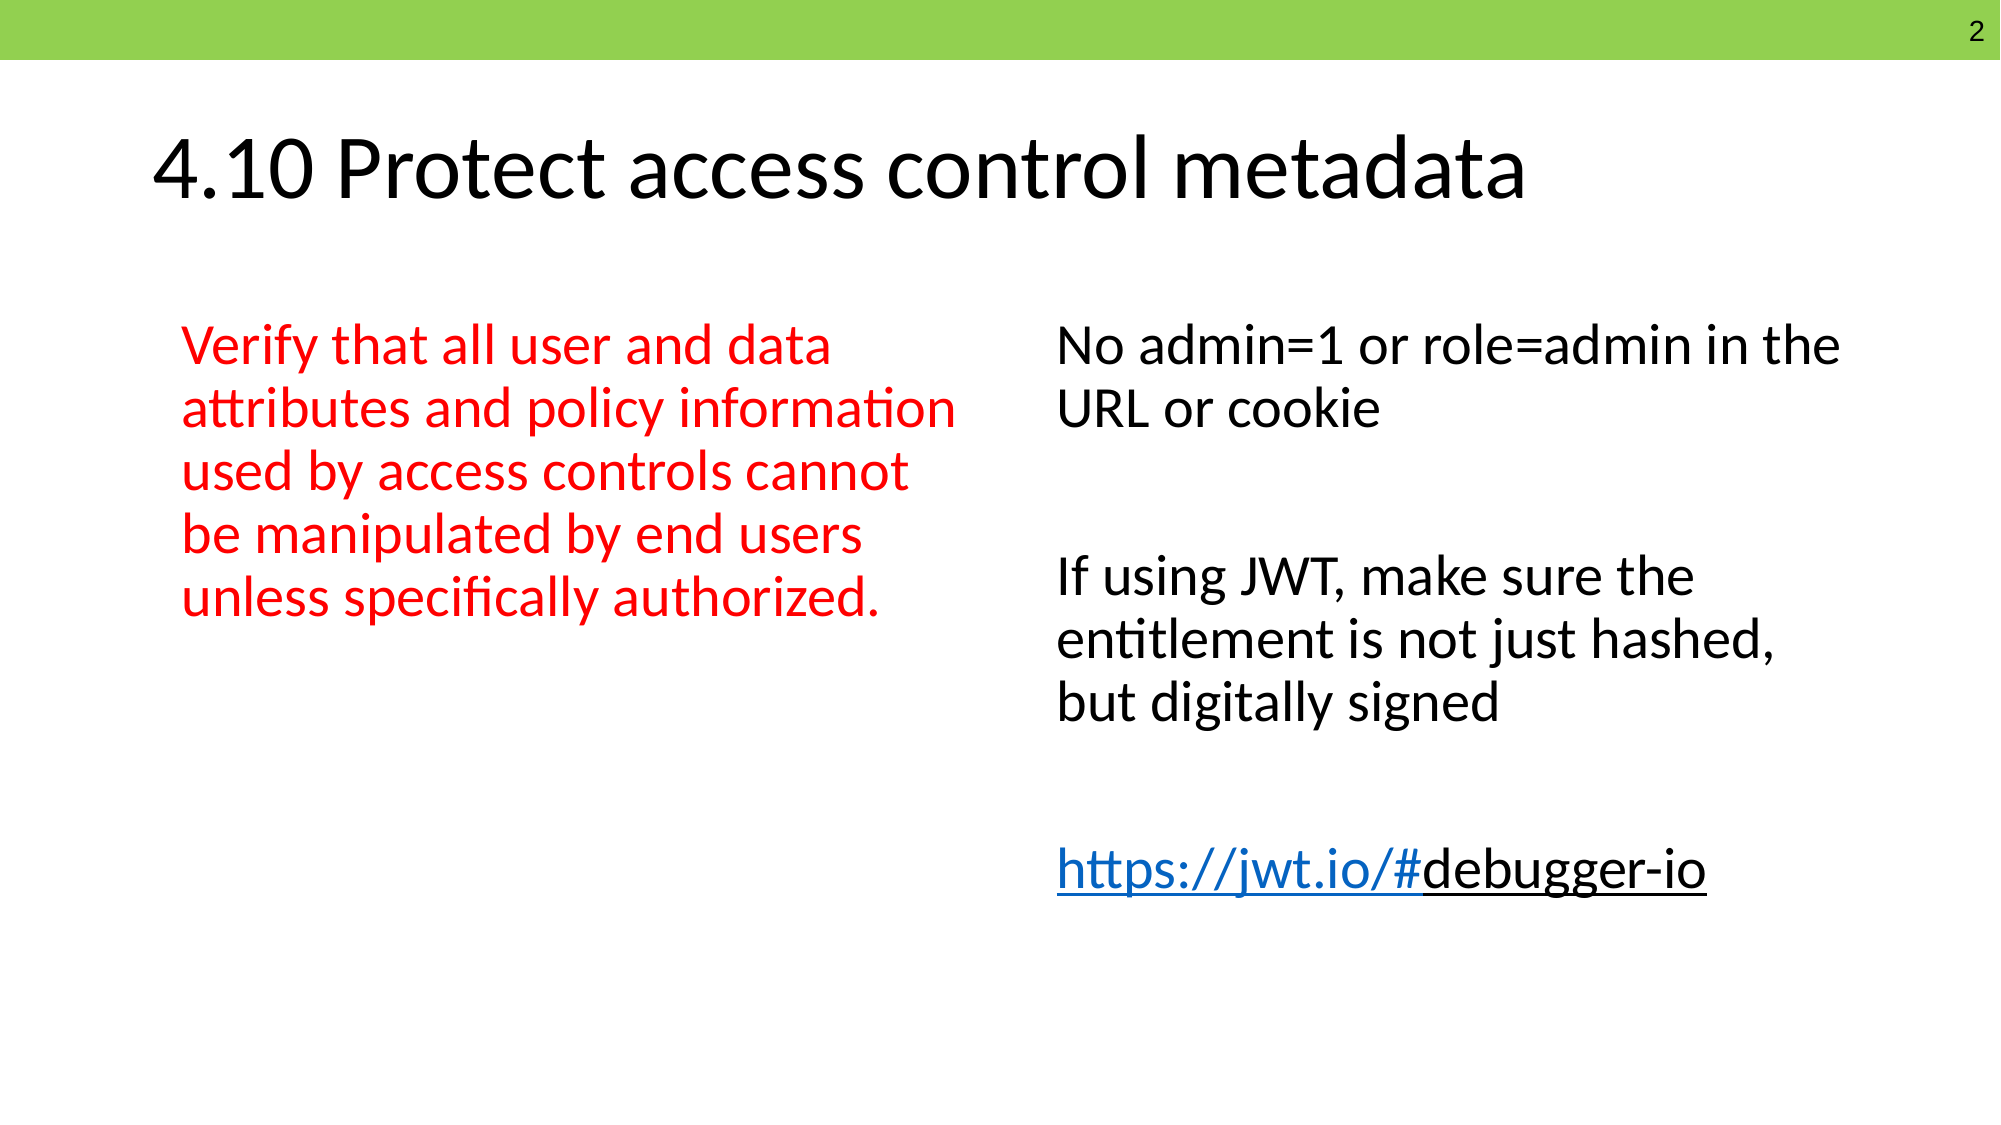

# 4.10 Protect access control metadata
Verify that all user and data attributes and policy information used by access controls cannot be manipulated by end users unless specifically authorized.
No admin=1 or role=admin in the URL or cookie

If using JWT, make sure the entitlement is not just hashed, but digitally signed

https://jwt.io/#debugger-io